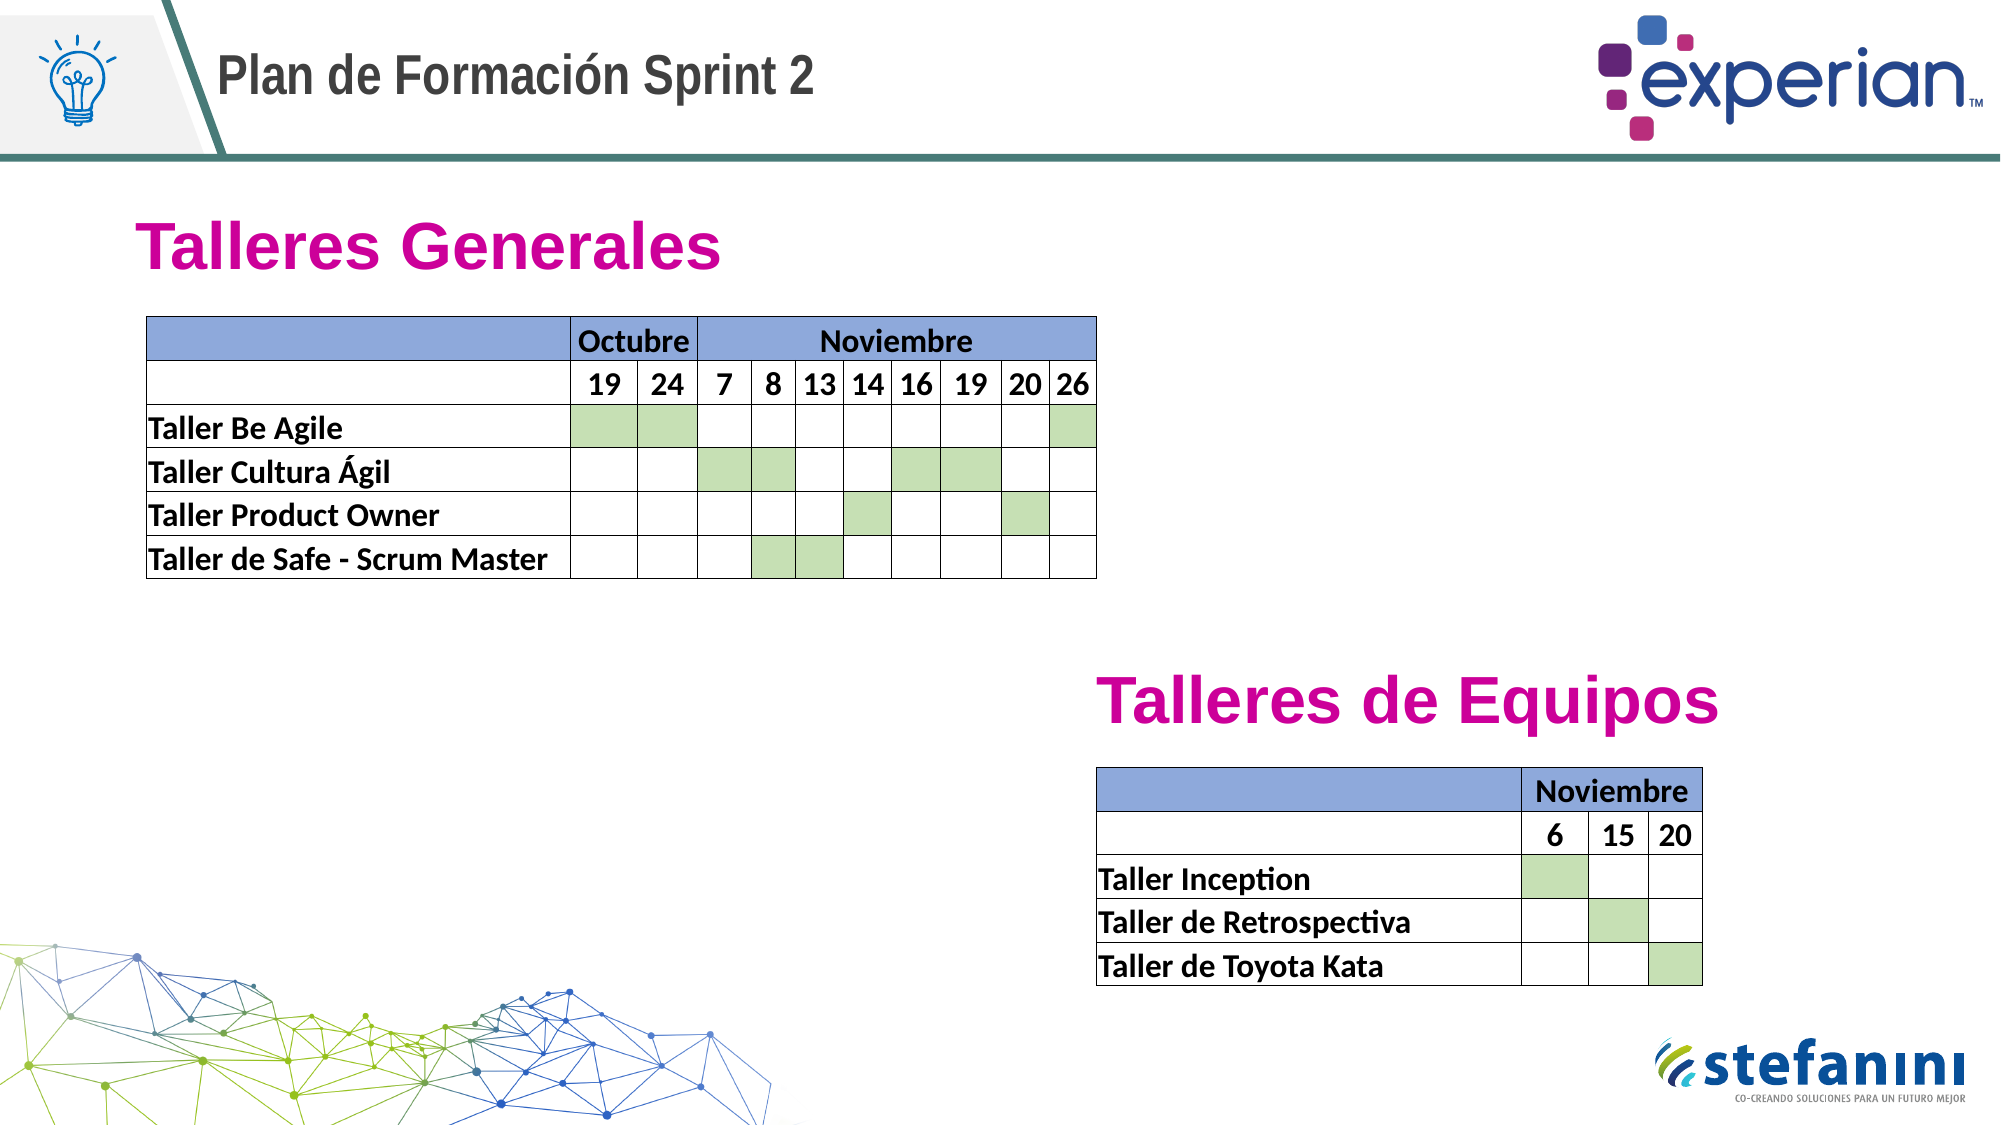

# Plan de Formación Sprint 2
 Talleres Generales
|  | Octubre |  | Noviembre |  |  |  |  |  |  |  |
| --- | --- | --- | --- | --- | --- | --- | --- | --- | --- | --- |
|  | 19 | 24 | 7 | 8 | 13 | 14 | 16 | 19 | 20 | 26 |
| Taller Be Agile |  |  |  |  |  |  |  |  |  |  |
| Taller Cultura Ágil |  |  |  |  |  |  |  |  |  |  |
| Taller Product Owner |  |  |  |  |  |  |  |  |  |  |
| Taller de Safe - Scrum Master |  |  |  |  |  |  |  |  |  |  |
 Talleres de Equipos
|  | Noviembre |  |  |
| --- | --- | --- | --- |
|  | 6 | 15 | 20 |
| Taller Inception |  |  |  |
| Taller de Retrospectiva |  |  |  |
| Taller de Toyota Kata |  |  |  |